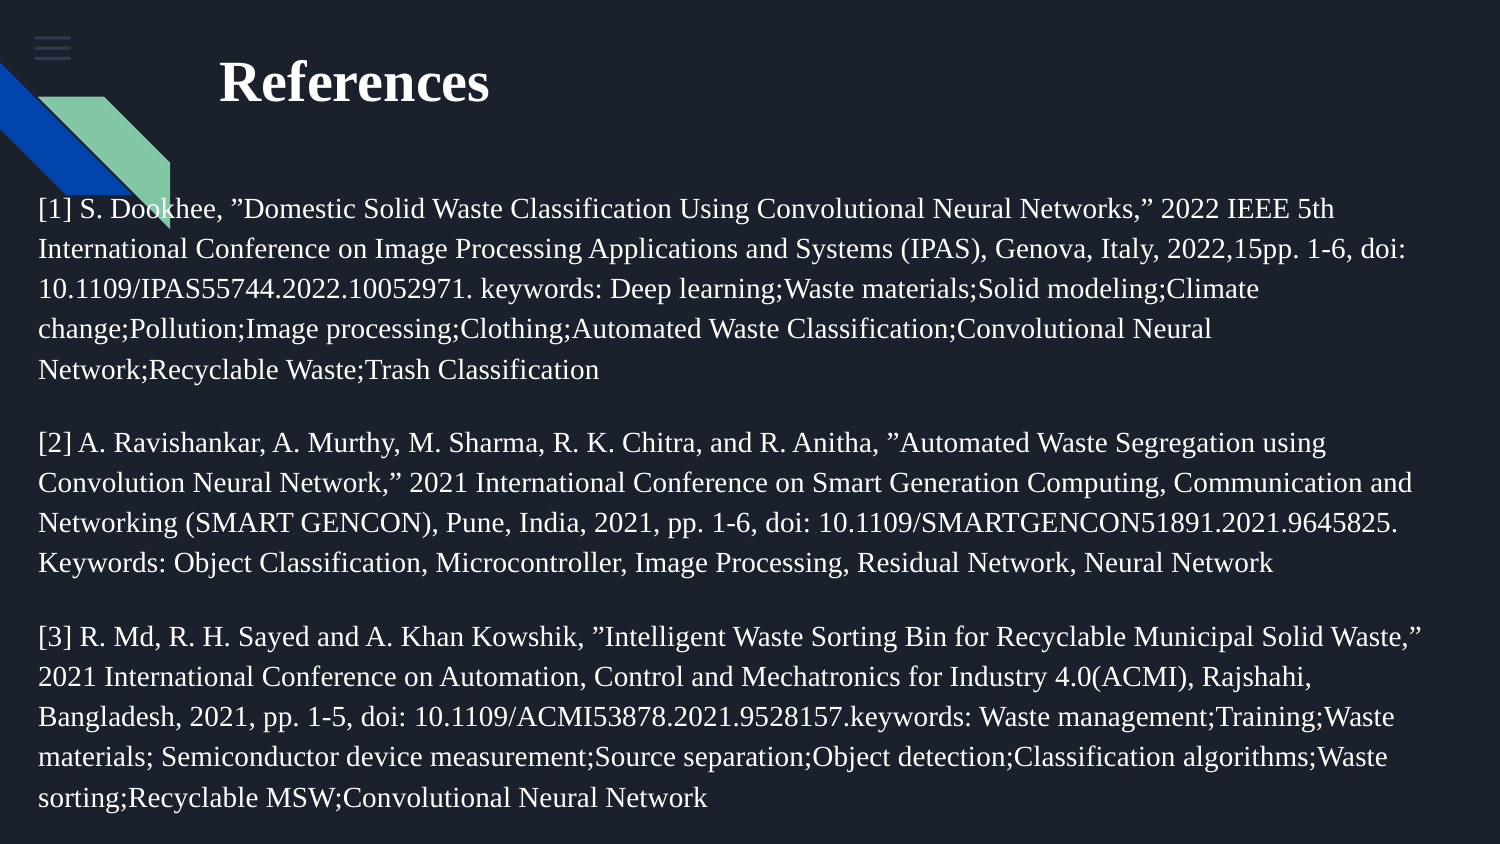

# References
[1] S. Dookhee, ”Domestic Solid Waste Classification Using Convolutional Neural Networks,” 2022 IEEE 5th International Conference on Image Processing Applications and Systems (IPAS), Genova, Italy, 2022,15pp. 1-6, doi: 10.1109/IPAS55744.2022.10052971. keywords: Deep learning;Waste materials;Solid modeling;Climate change;Pollution;Image processing;Clothing;Automated Waste Classification;Convolutional Neural Network;Recyclable Waste;Trash Classification
[2] A. Ravishankar, A. Murthy, M. Sharma, R. K. Chitra, and R. Anitha, ”Automated Waste Segregation using Convolution Neural Network,” 2021 International Conference on Smart Generation Computing, Communication and Networking (SMART GENCON), Pune, India, 2021, pp. 1-6, doi: 10.1109/SMARTGENCON51891.2021.9645825. Keywords: Object Classification, Microcontroller, Image Processing, Residual Network, Neural Network
[3] R. Md, R. H. Sayed and A. Khan Kowshik, ”Intelligent Waste Sorting Bin for Recyclable Municipal Solid Waste,” 2021 International Conference on Automation, Control and Mechatronics for Industry 4.0(ACMI), Rajshahi, Bangladesh, 2021, pp. 1-5, doi: 10.1109/ACMI53878.2021.9528157.keywords: Waste management;Training;Waste materials; Semiconductor device measurement;Source separation;Object detection;Classification algorithms;Waste sorting;Recyclable MSW;Convolutional Neural Network